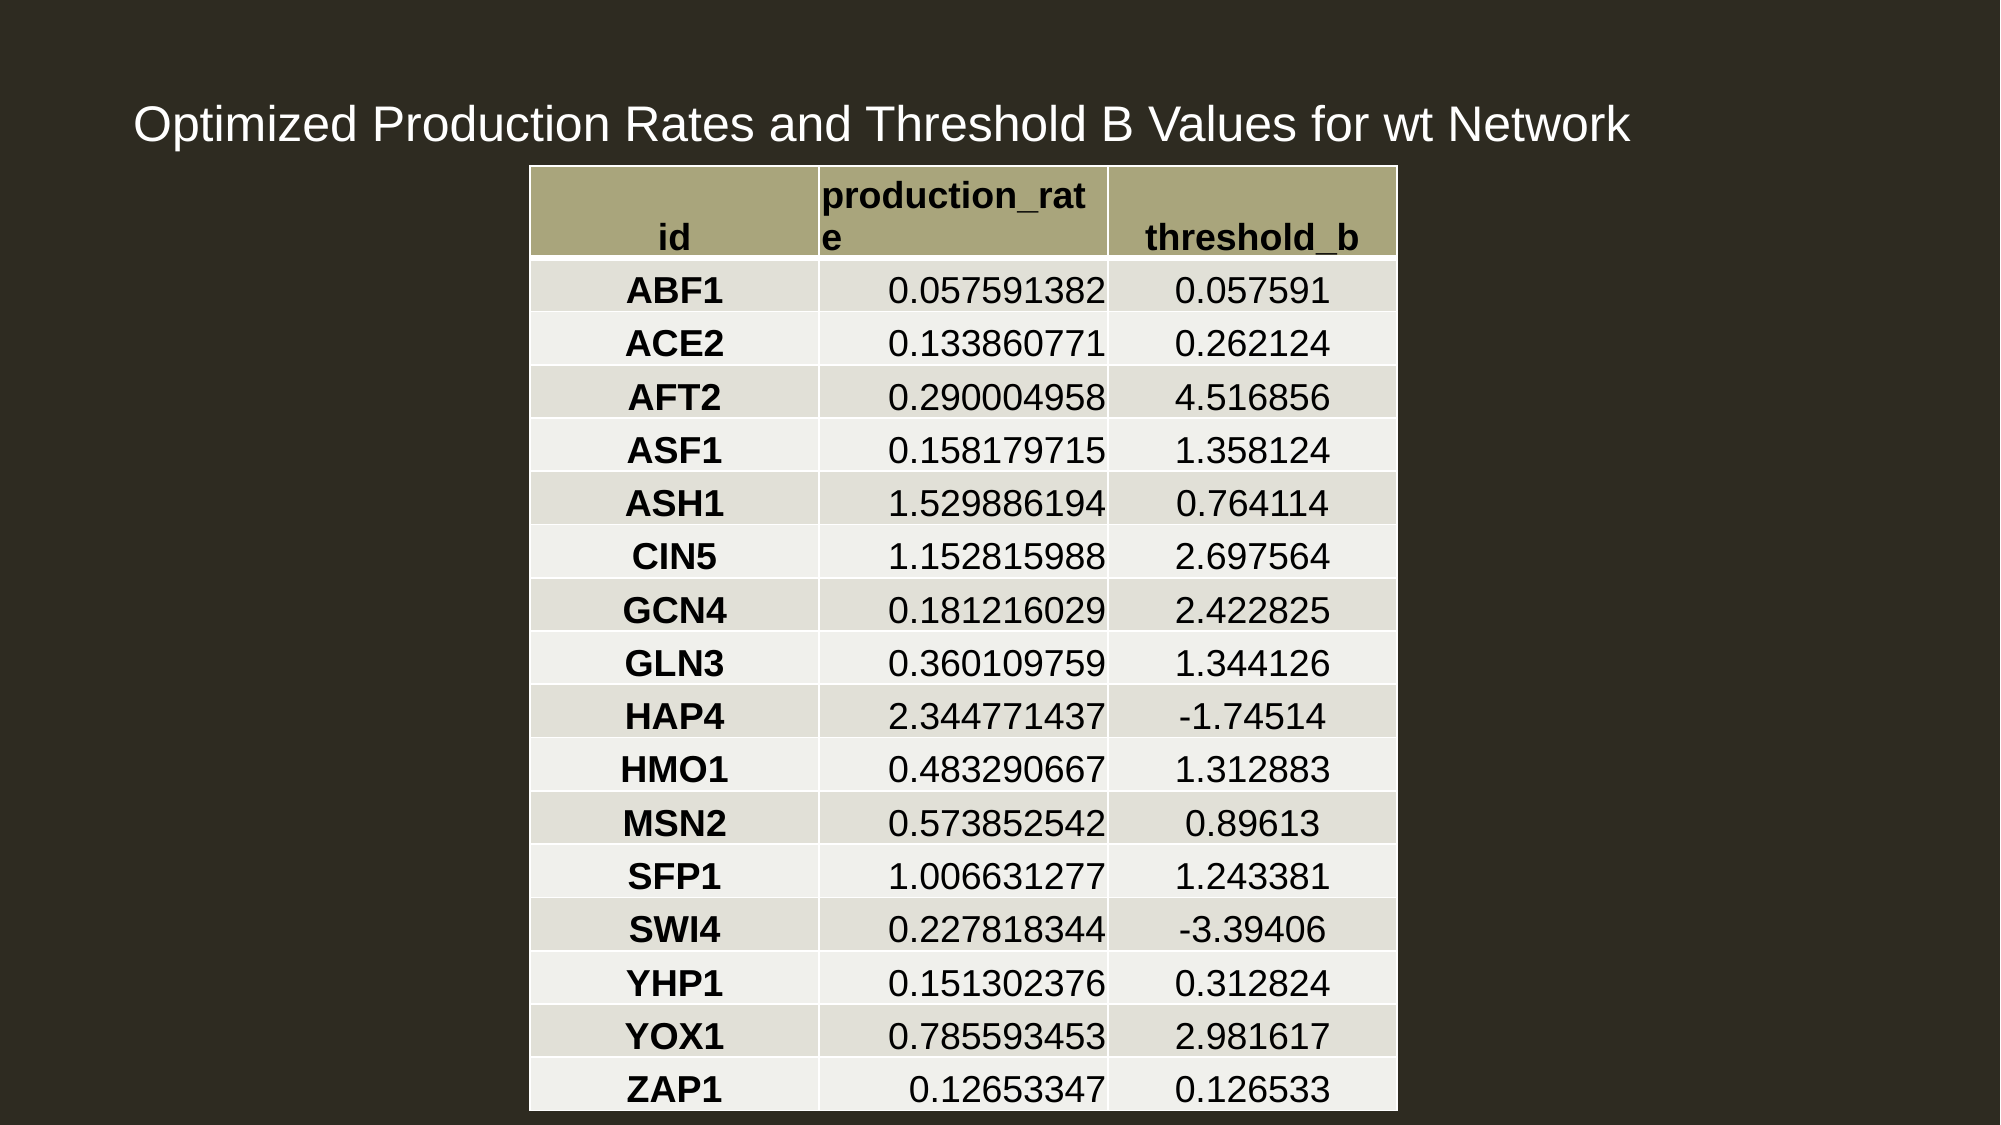

Optimized Production Rates and Threshold B Values for wt Network
| id | production\_rate | threshold\_b |
| --- | --- | --- |
| ABF1 | 0.057591382 | 0.057591 |
| ACE2 | 0.133860771 | 0.262124 |
| AFT2 | 0.290004958 | 4.516856 |
| ASF1 | 0.158179715 | 1.358124 |
| ASH1 | 1.529886194 | 0.764114 |
| CIN5 | 1.152815988 | 2.697564 |
| GCN4 | 0.181216029 | 2.422825 |
| GLN3 | 0.360109759 | 1.344126 |
| HAP4 | 2.344771437 | -1.74514 |
| HMO1 | 0.483290667 | 1.312883 |
| MSN2 | 0.573852542 | 0.89613 |
| SFP1 | 1.006631277 | 1.243381 |
| SWI4 | 0.227818344 | -3.39406 |
| YHP1 | 0.151302376 | 0.312824 |
| YOX1 | 0.785593453 | 2.981617 |
| ZAP1 | 0.12653347 | 0.126533 |